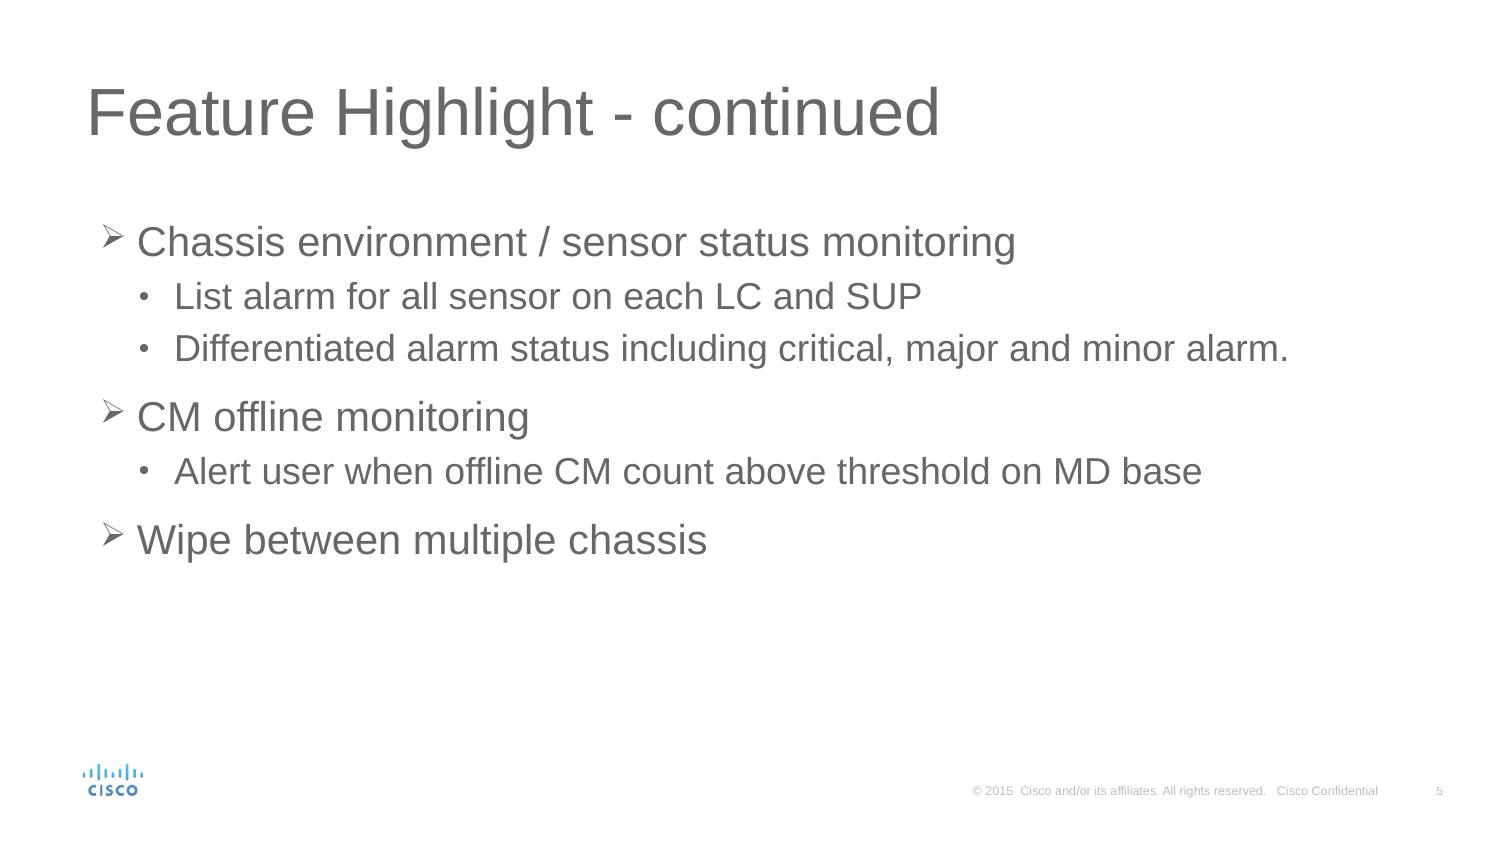

# Feature Highlight - continued
Chassis environment / sensor status monitoring
List alarm for all sensor on each LC and SUP
Differentiated alarm status including critical, major and minor alarm.
CM offline monitoring
Alert user when offline CM count above threshold on MD base
Wipe between multiple chassis